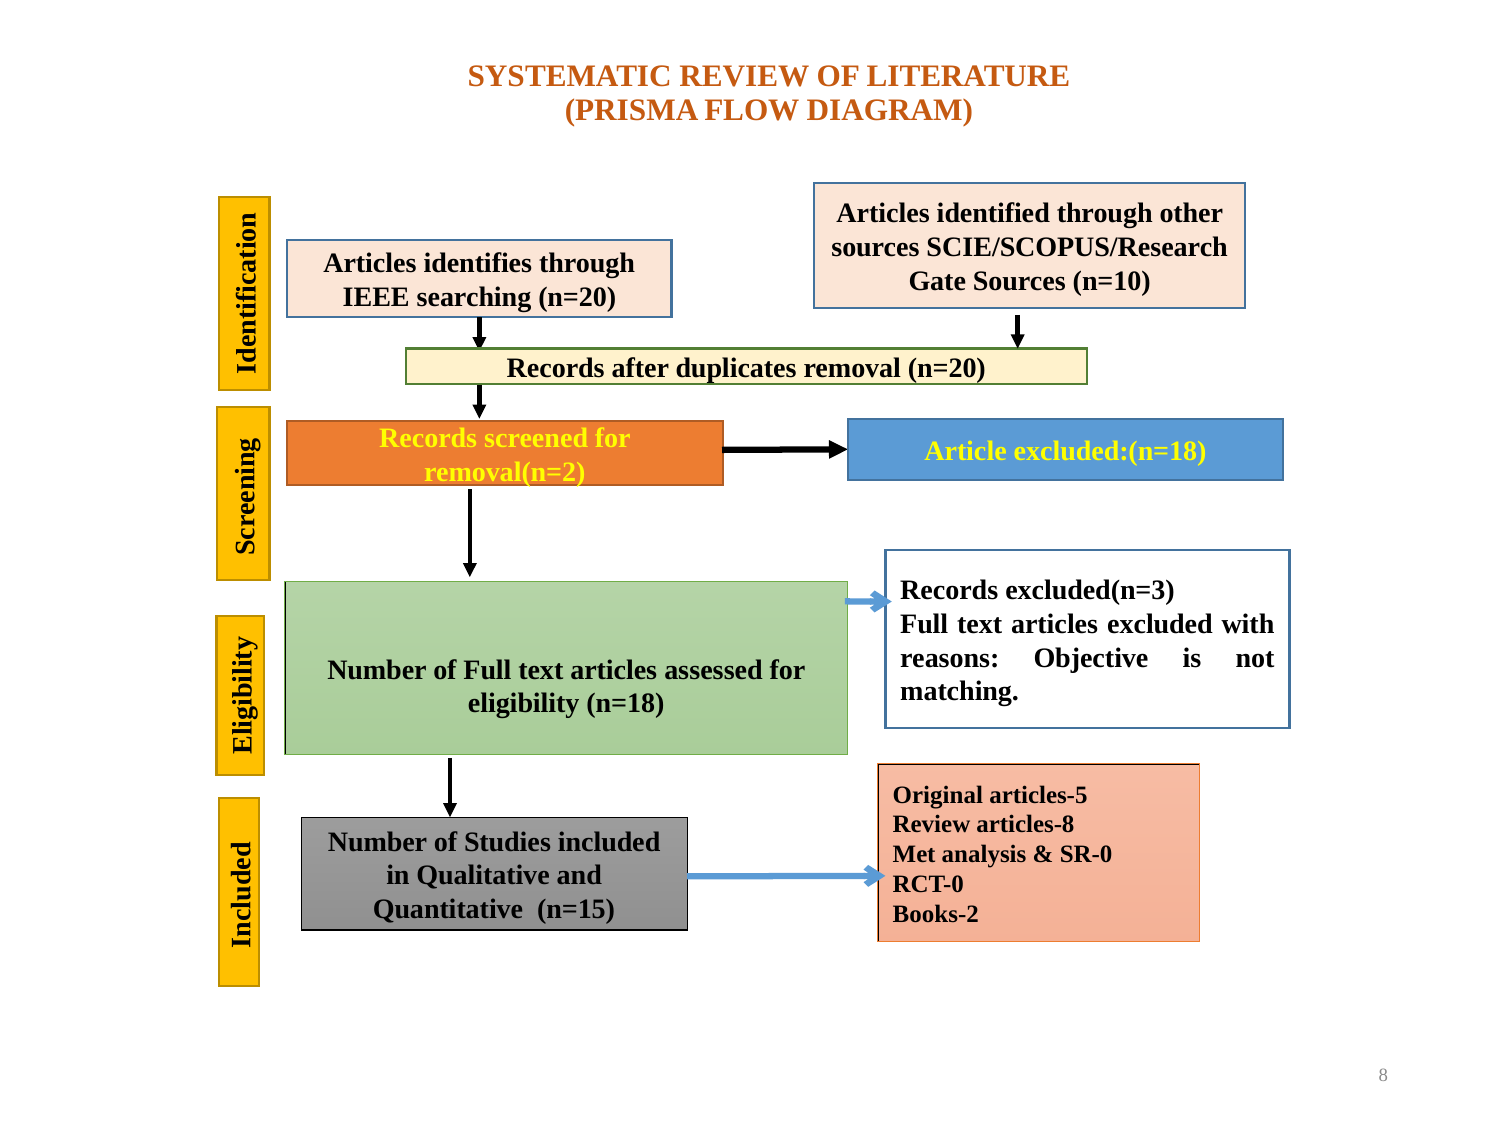

# SYSTEMATIC REVIEW OF LITERATURE (PRISMA FLOW DIAGRAM)
Articles identified through other sources SCIE/SCOPUS/Research Gate Sources (n=10)
Identification
Articles identifies through IEEE searching (n=20)
Records after duplicates removal (n=20)
Screening
Article excluded:(n=18)

Records screened for removal(n=2)

Records excluded(n=3)
Full text articles excluded with reasons: Objective is not matching.

Number of Full text articles assessed for eligibility (n=18)
Eligibility

Original articles-5
Review articles-8
Met analysis & SR-0
RCT-0
Books-2

Included
Number of Studies included in Qualitative and Quantitative  (n=15)
8